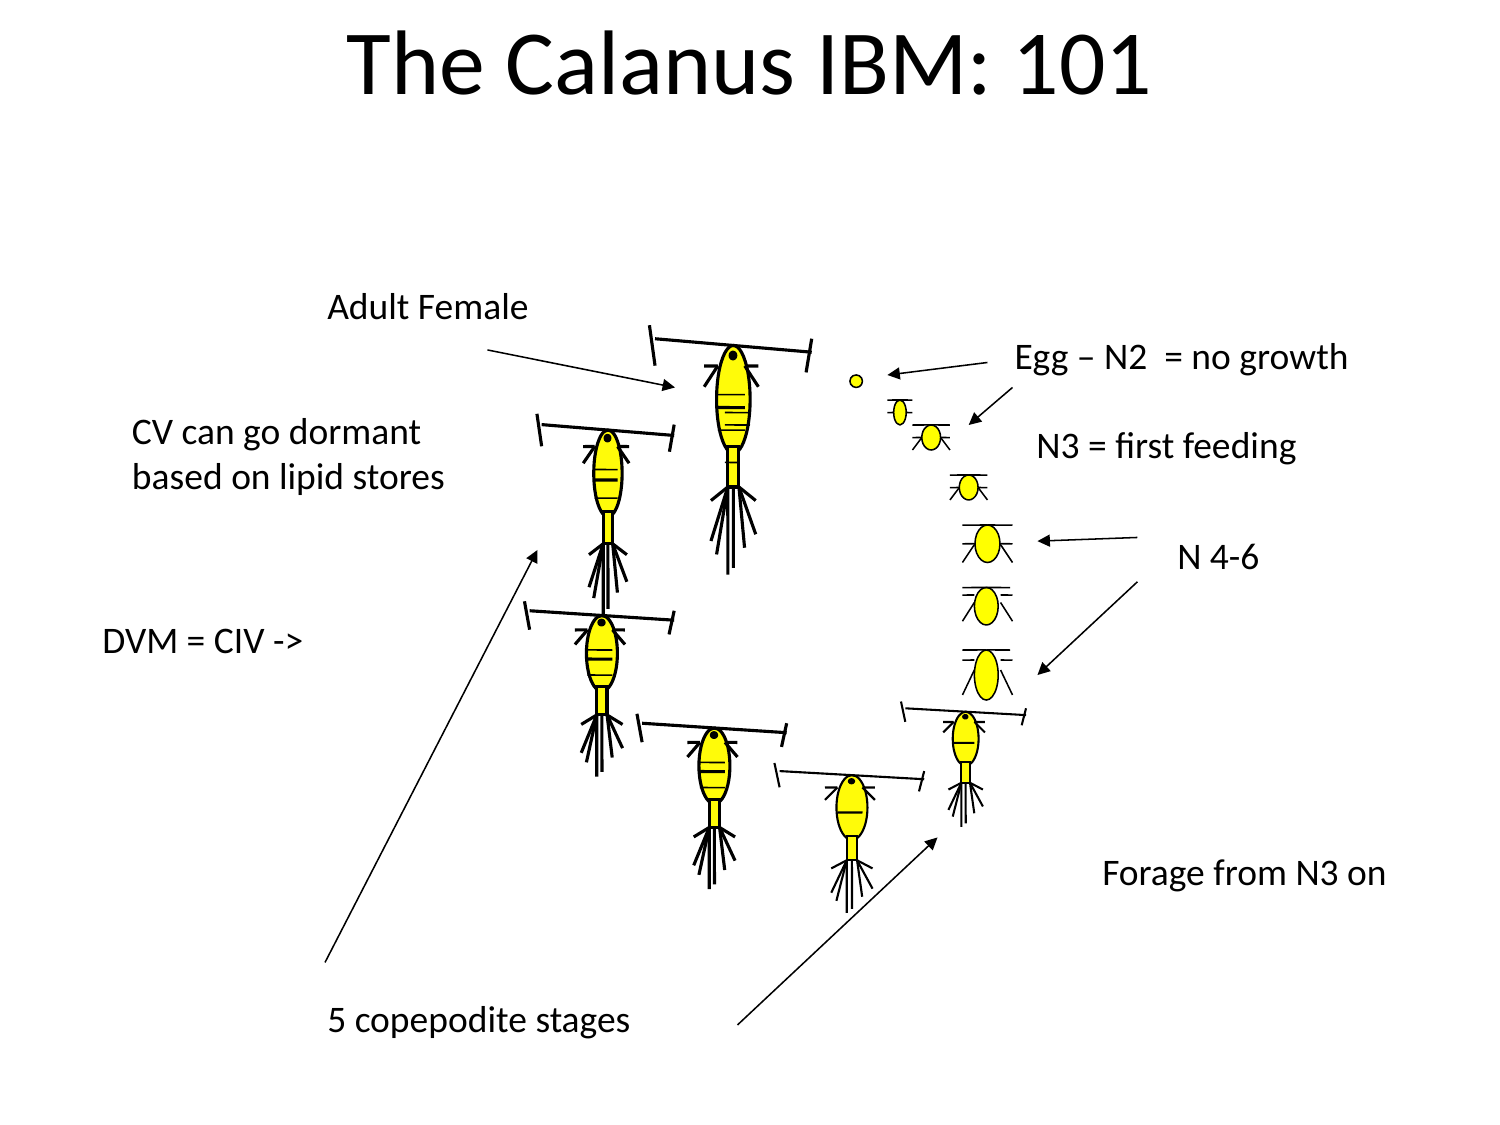

# The Calanus IBM: 101
Adult Female

Egg – N2  = no growth

CV can go dormant based on lipid stores
N3 = first feeding
N 4-6

DVM = CIV ->

Forage from N3 on
5 copepodite stages